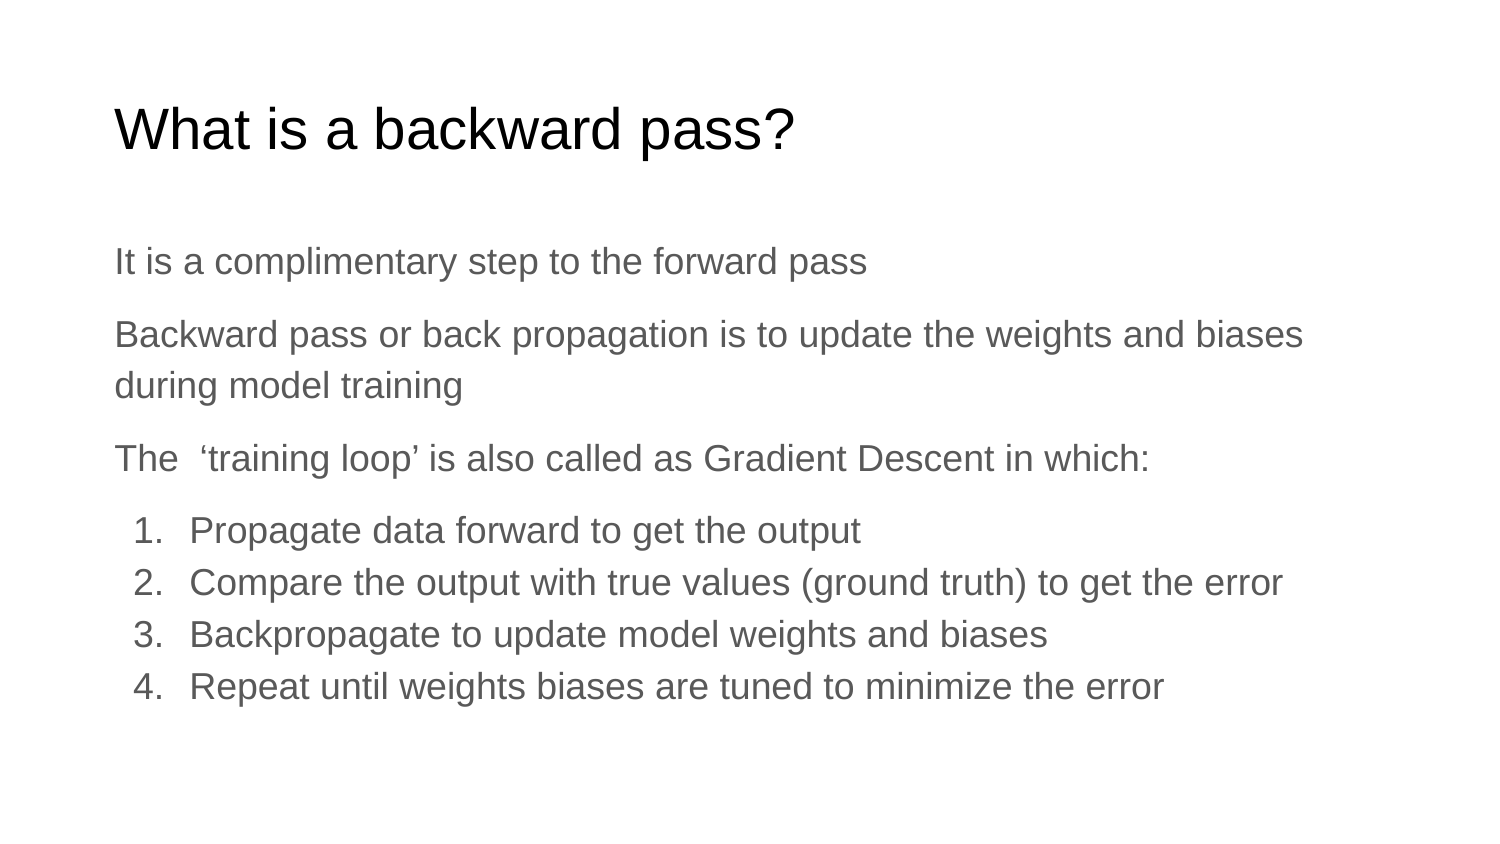

# What is a backward pass?
It is a complimentary step to the forward pass
Backward pass or back propagation is to update the weights and biases during model training
The  ‘training loop’ is also called as Gradient Descent in which:
Propagate data forward to get the output
Compare the output with true values (ground truth) to get the error
Backpropagate to update model weights and biases
Repeat until weights biases are tuned to minimize the error